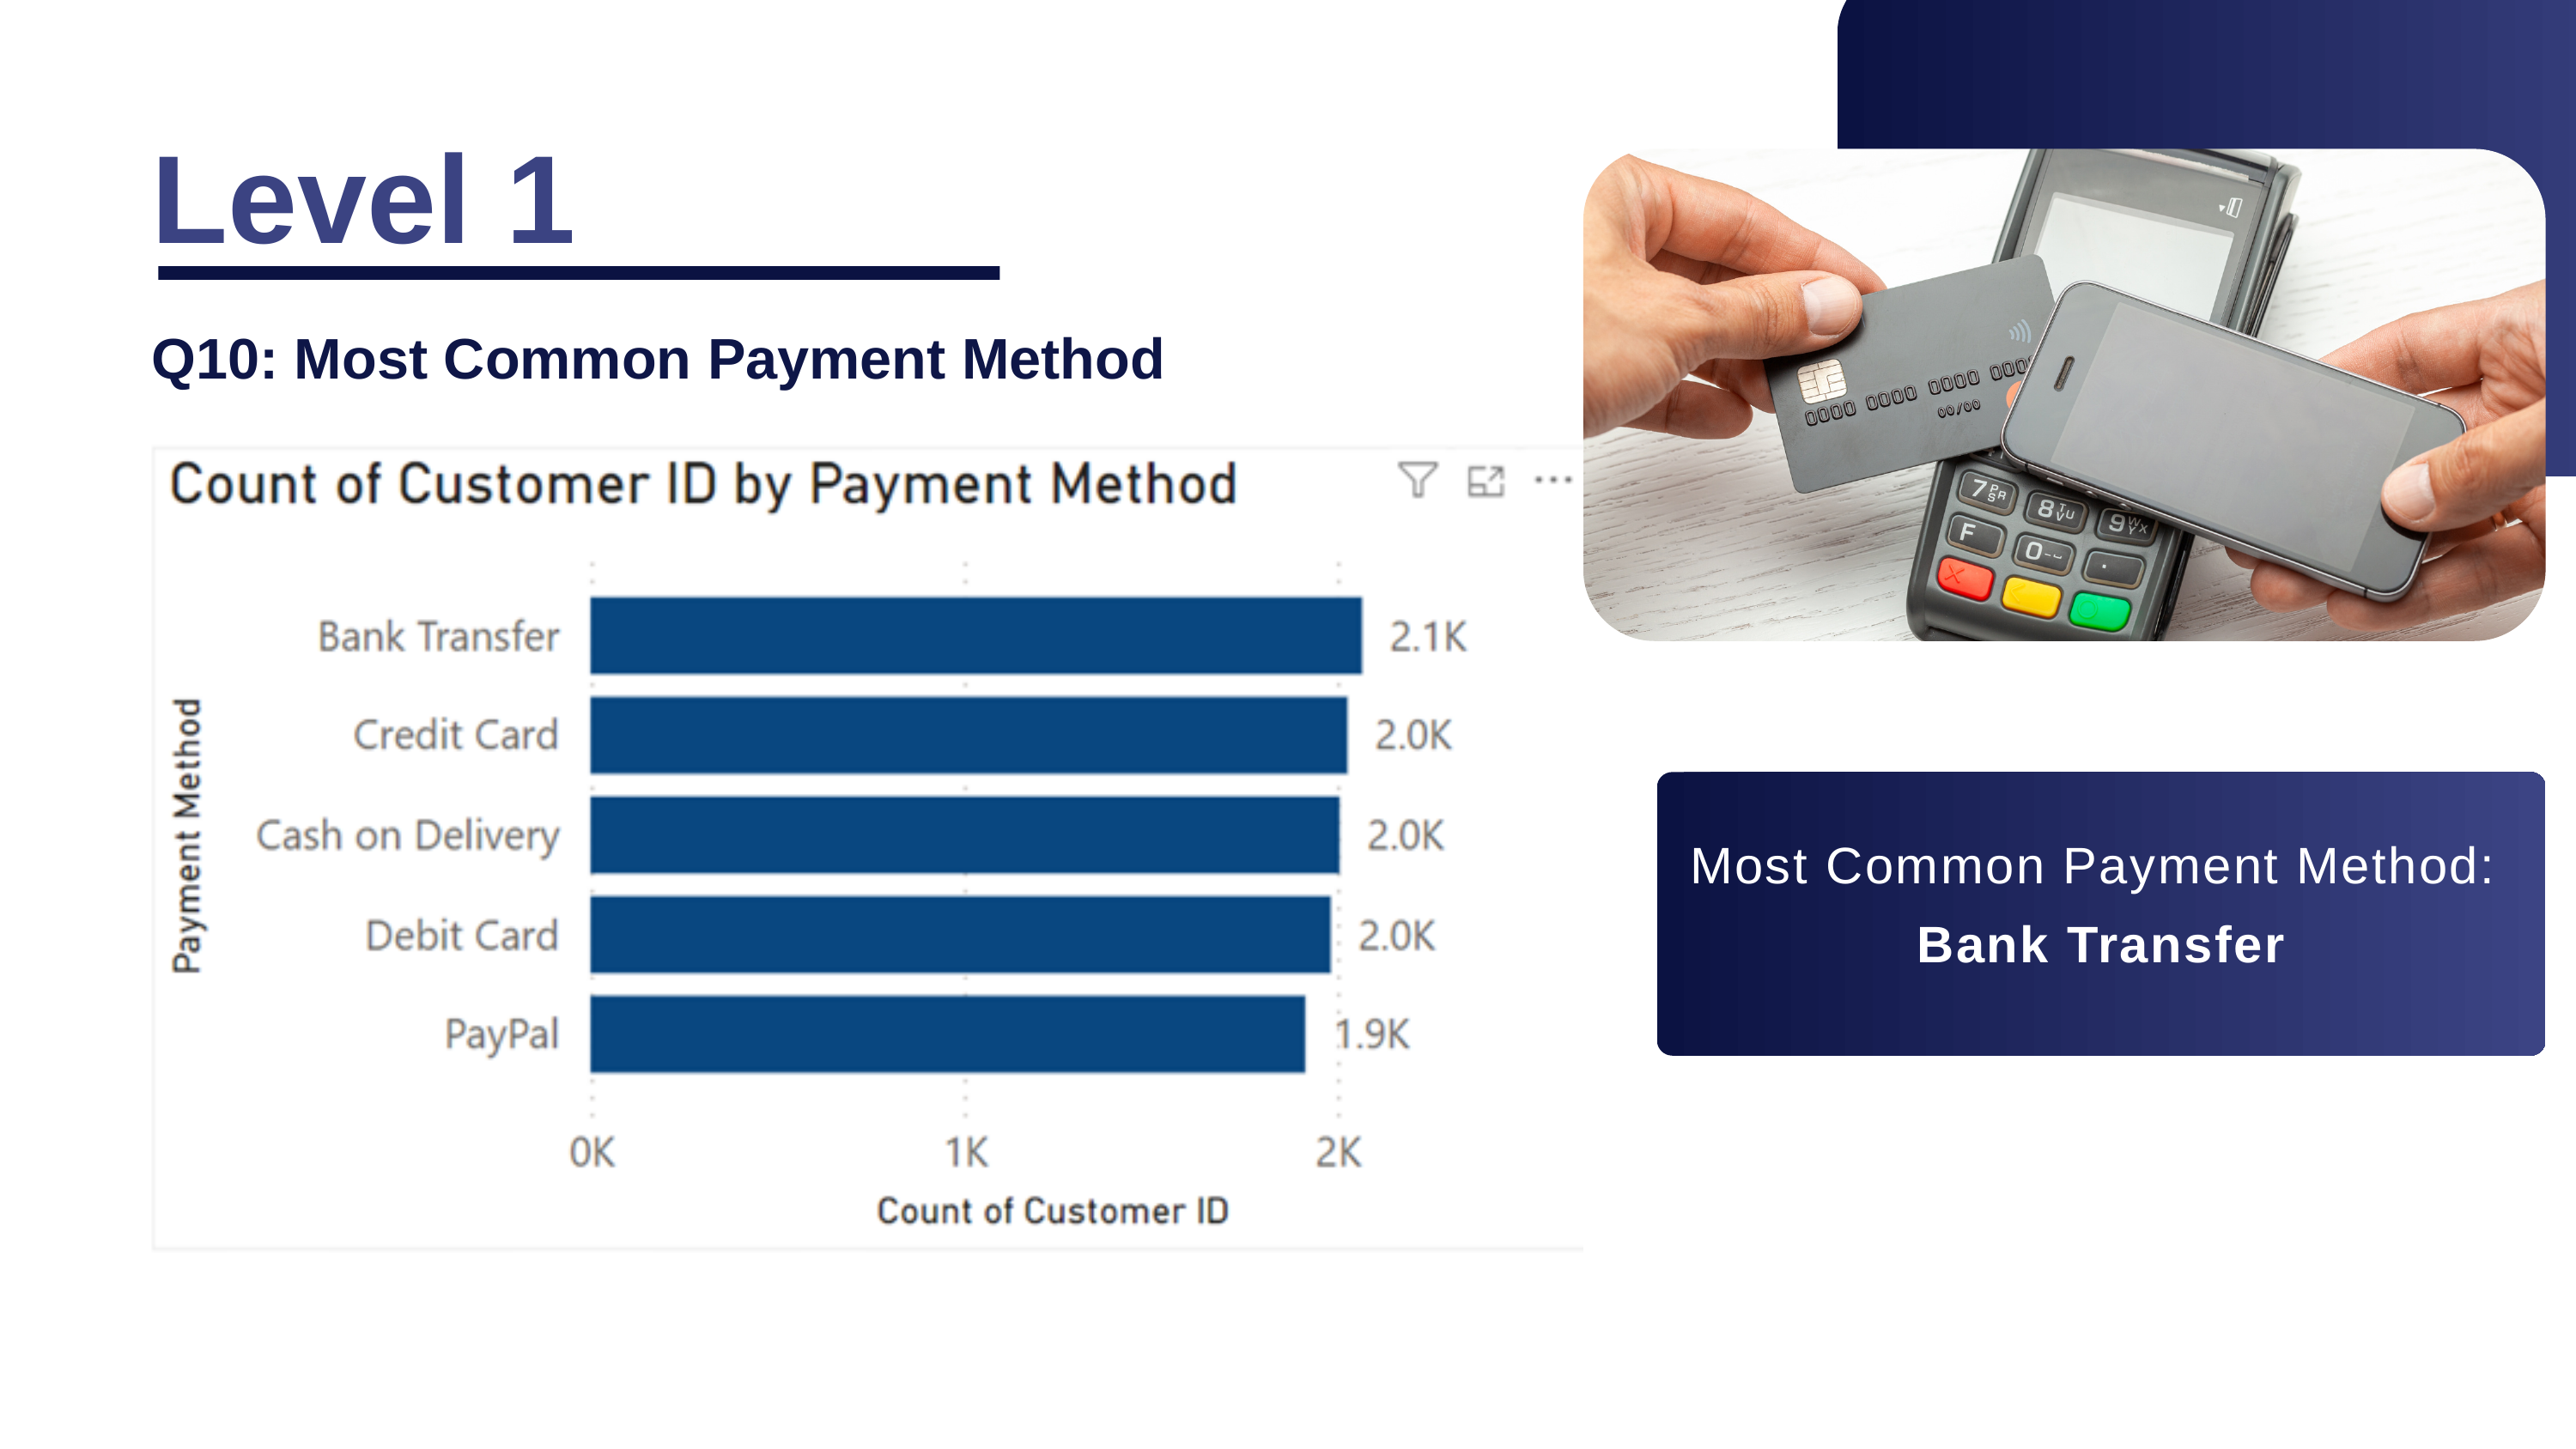

Level 1

Q10: Most Common Payment Method

Most Common Payment Method:
Bank Transfer